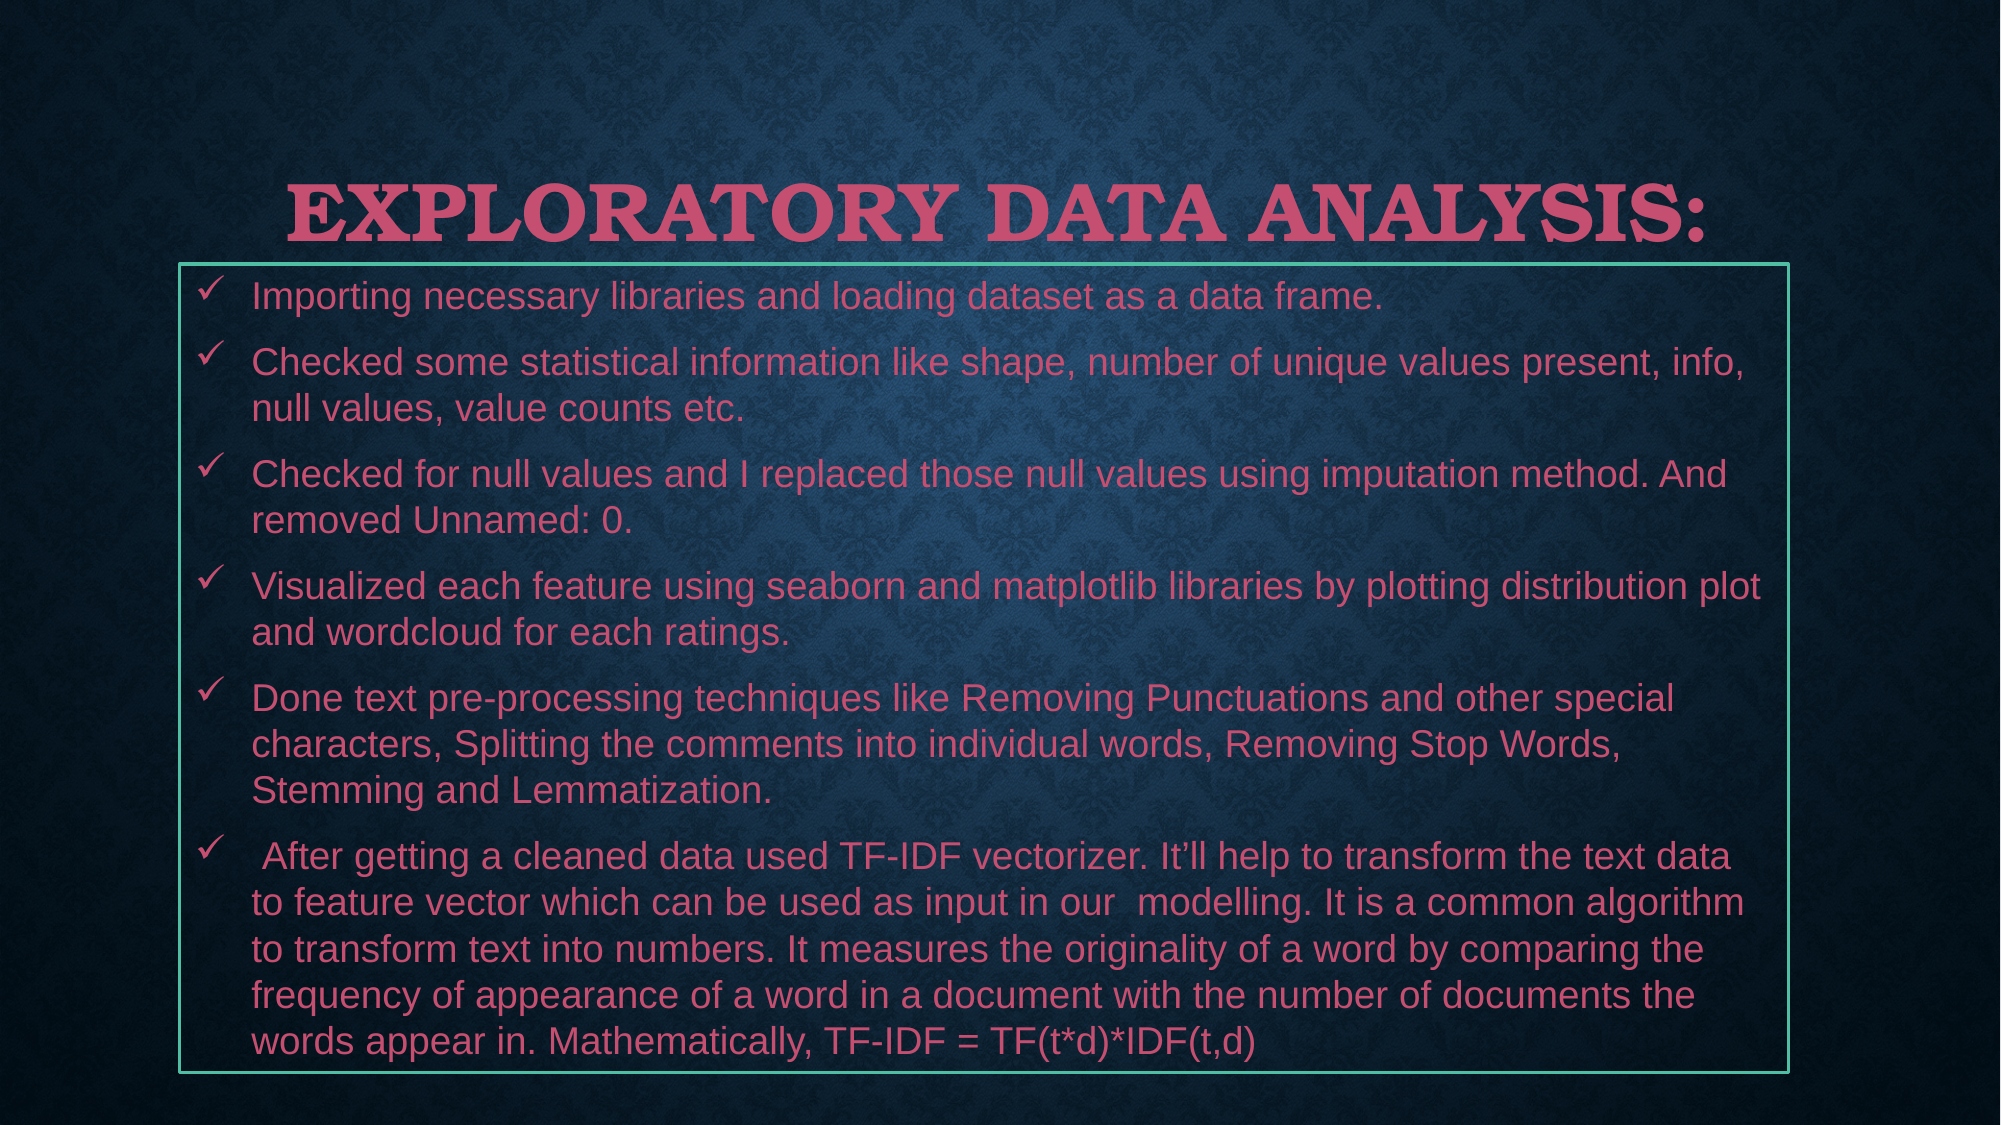

# Exploratory Data Analysis:
Importing necessary libraries and loading dataset as a data frame.
Checked some statistical information like shape, number of unique values present, info, null values, value counts etc.
Checked for null values and I replaced those null values using imputation method. And removed Unnamed: 0.
Visualized each feature using seaborn and matplotlib libraries by plotting distribution plot and wordcloud for each ratings.
Done text pre-processing techniques like Removing Punctuations and other special characters, Splitting the comments into individual words, Removing Stop Words, Stemming and Lemmatization.
 After getting a cleaned data used TF-IDF vectorizer. It’ll help to transform the text data to feature vector which can be used as input in our  modelling. It is a common algorithm to transform text into numbers. It measures the originality of a word by comparing the frequency of appearance of a word in a document with the number of documents the words appear in. Mathematically, TF-IDF = TF(t*d)*IDF(t,d)